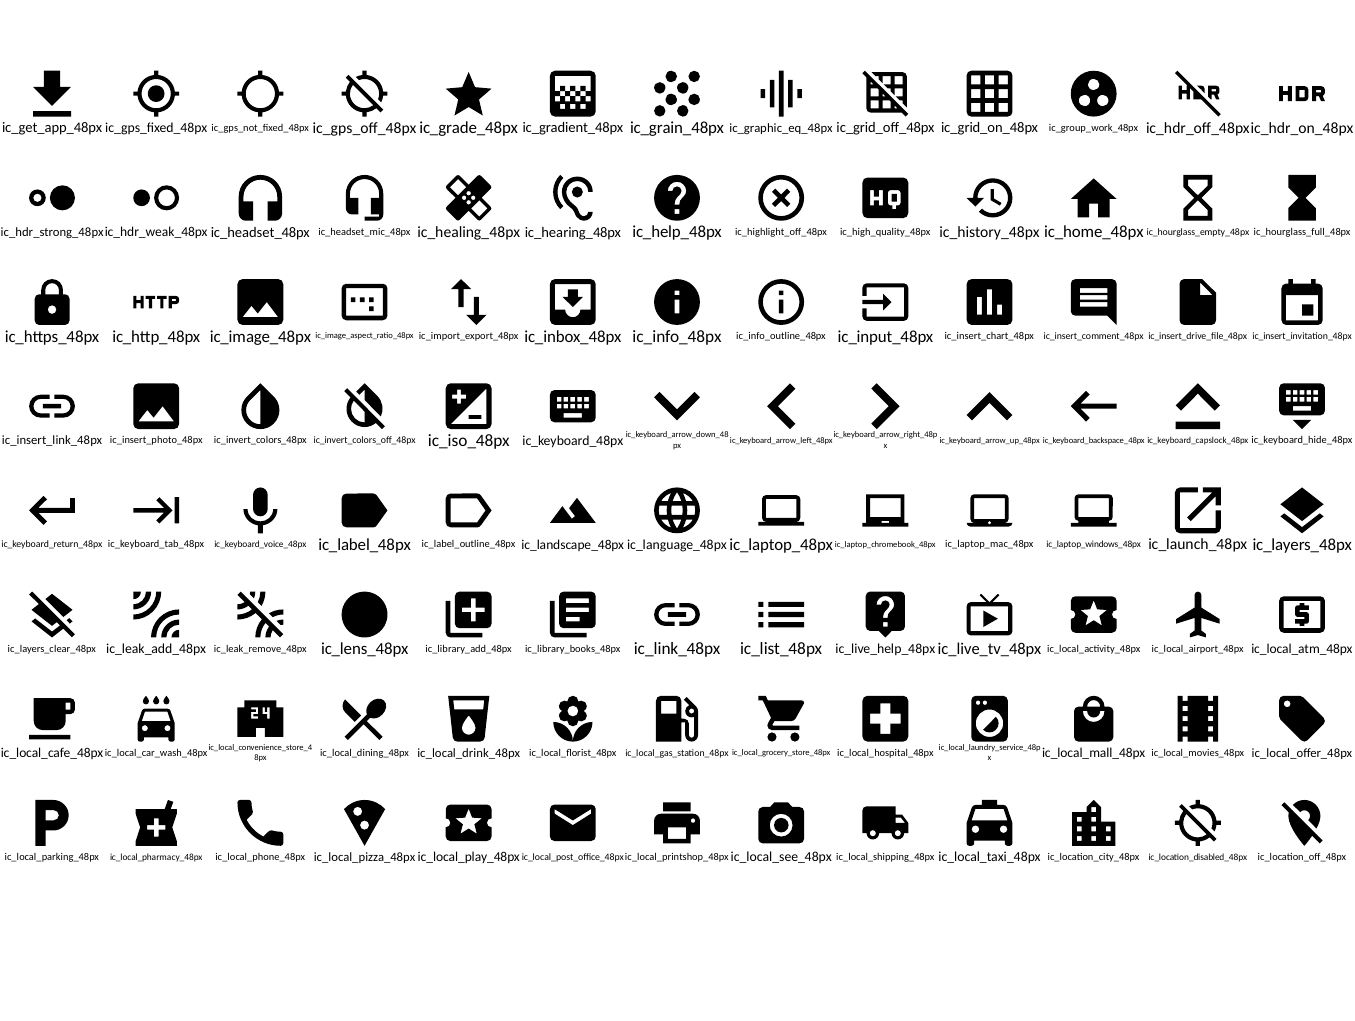

ic_get_app_48px
ic_gps_fixed_48px
ic_gps_not_fixed_48px
ic_gps_off_48px
ic_grade_48px
ic_gradient_48px
ic_grain_48px
ic_graphic_eq_48px
ic_grid_off_48px
ic_grid_on_48px
ic_group_work_48px
ic_hdr_off_48px
ic_hdr_on_48px

ic_hdr_strong_48px
ic_hdr_weak_48px
ic_headset_48px
ic_headset_mic_48px
ic_healing_48px
ic_hearing_48px
ic_help_48px
ic_highlight_off_48px
ic_high_quality_48px
ic_history_48px
ic_home_48px
ic_hourglass_empty_48px
ic_hourglass_full_48px

ic_https_48px
ic_http_48px
ic_image_48px
ic_image_aspect_ratio_48px
ic_import_export_48px
ic_inbox_48px
ic_info_48px
ic_info_outline_48px
ic_input_48px
ic_insert_chart_48px
ic_insert_comment_48px
ic_insert_drive_file_48px
ic_insert_invitation_48px

ic_insert_link_48px
ic_insert_photo_48px
ic_invert_colors_48px
ic_invert_colors_off_48px
ic_iso_48px
ic_keyboard_48px
ic_keyboard_arrow_down_48px
ic_keyboard_arrow_left_48px
ic_keyboard_arrow_right_48px
ic_keyboard_arrow_up_48px
ic_keyboard_backspace_48px
ic_keyboard_capslock_48px
ic_keyboard_hide_48px

ic_keyboard_return_48px
ic_keyboard_tab_48px
ic_keyboard_voice_48px
ic_label_48px
ic_label_outline_48px
ic_landscape_48px
ic_language_48px
ic_laptop_48px
ic_laptop_chromebook_48px
ic_laptop_mac_48px
ic_laptop_windows_48px
ic_launch_48px
ic_layers_48px

ic_layers_clear_48px
ic_leak_add_48px
ic_leak_remove_48px
ic_lens_48px
ic_library_add_48px
ic_library_books_48px
ic_link_48px
ic_list_48px
ic_live_help_48px
ic_live_tv_48px
ic_local_activity_48px
ic_local_airport_48px
ic_local_atm_48px

ic_local_cafe_48px
ic_local_car_wash_48px
ic_local_convenience_store_48px
ic_local_dining_48px
ic_local_drink_48px
ic_local_florist_48px
ic_local_gas_station_48px
ic_local_grocery_store_48px
ic_local_hospital_48px
ic_local_laundry_service_48px
ic_local_mall_48px
ic_local_movies_48px
ic_local_offer_48px

ic_local_parking_48px
ic_local_pharmacy_48px
ic_local_phone_48px
ic_local_pizza_48px
ic_local_play_48px
ic_local_post_office_48px
ic_local_printshop_48px
ic_local_see_48px
ic_local_shipping_48px
ic_local_taxi_48px
ic_location_city_48px
ic_location_disabled_48px
ic_location_off_48px